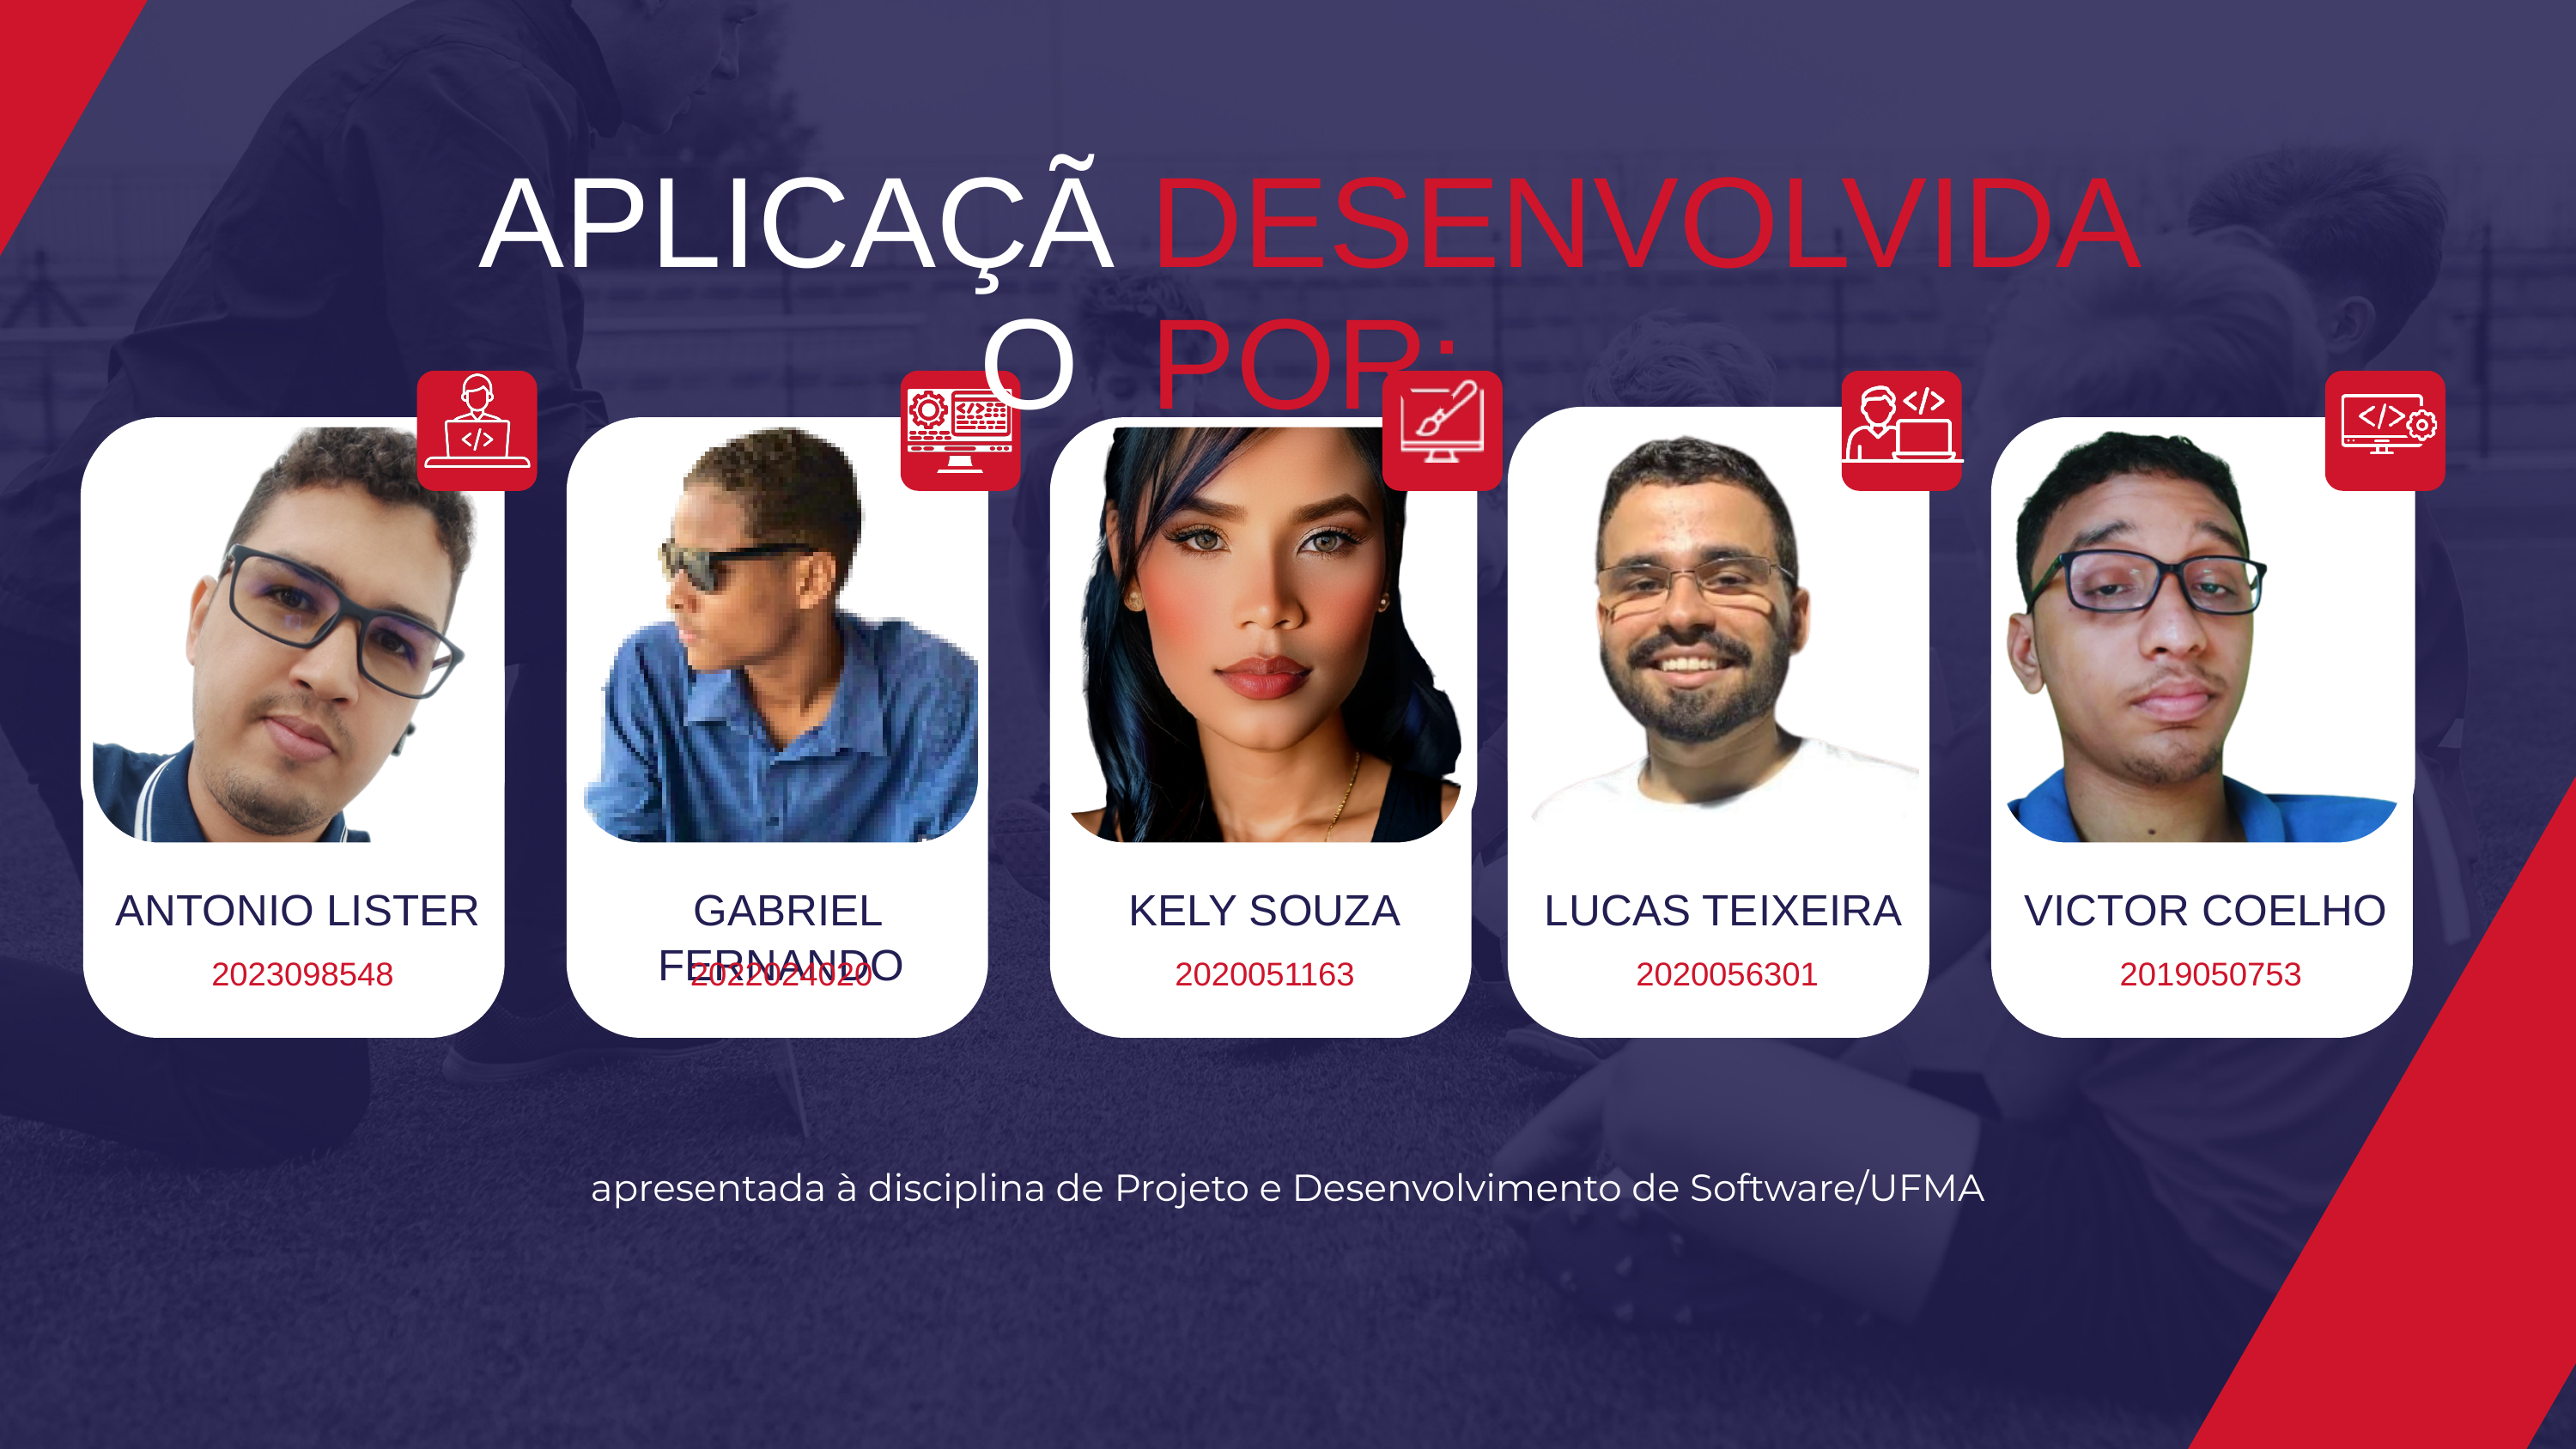

APLICAÇÃO
DESENVOLVIDA POR:

ANTONIO LISTER
 GABRIEL FERNANDO
KELY SOUZA
 LUCAS TEIXEIRA
 VICTOR COELHO
 2023098548
2022024020
2020051163
 2020056301
 2019050753
apresentada à disciplina de Projeto e Desenvolvimento de Software/UFMA